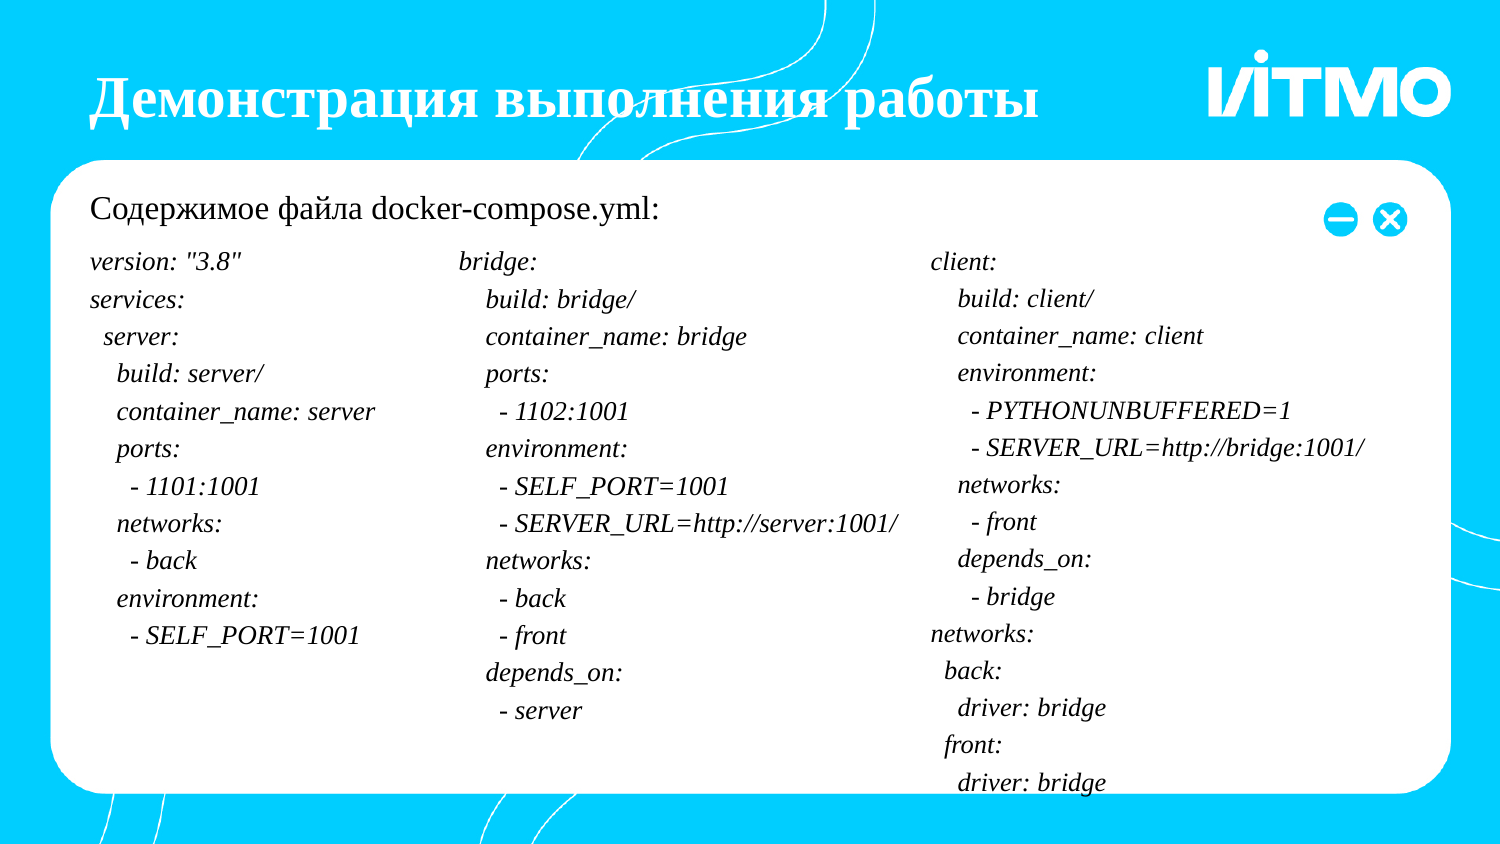

Демонстрация выполнения работы
Содержимое файла docker-compose.yml:
# version: "3.8"
services:
  server:
    build: server/
    container_name: server
    ports:
      - 1101:1001
    networks:
      - back
    environment:
      - SELF_PORT=1001
bridge:
    build: bridge/
    container_name: bridge
    ports:
      - 1102:1001
    environment:
      - SELF_PORT=1001
      - SERVER_URL=http://server:1001/
    networks:
      - back
      - front
    depends_on:
      - server
client:
    build: client/
    container_name: client
    environment:
      - PYTHONUNBUFFERED=1
      - SERVER_URL=http://bridge:1001/
    networks:
      - front
    depends_on:
      - bridge
networks:
  back:
    driver: bridge
  front:
    driver: bridge